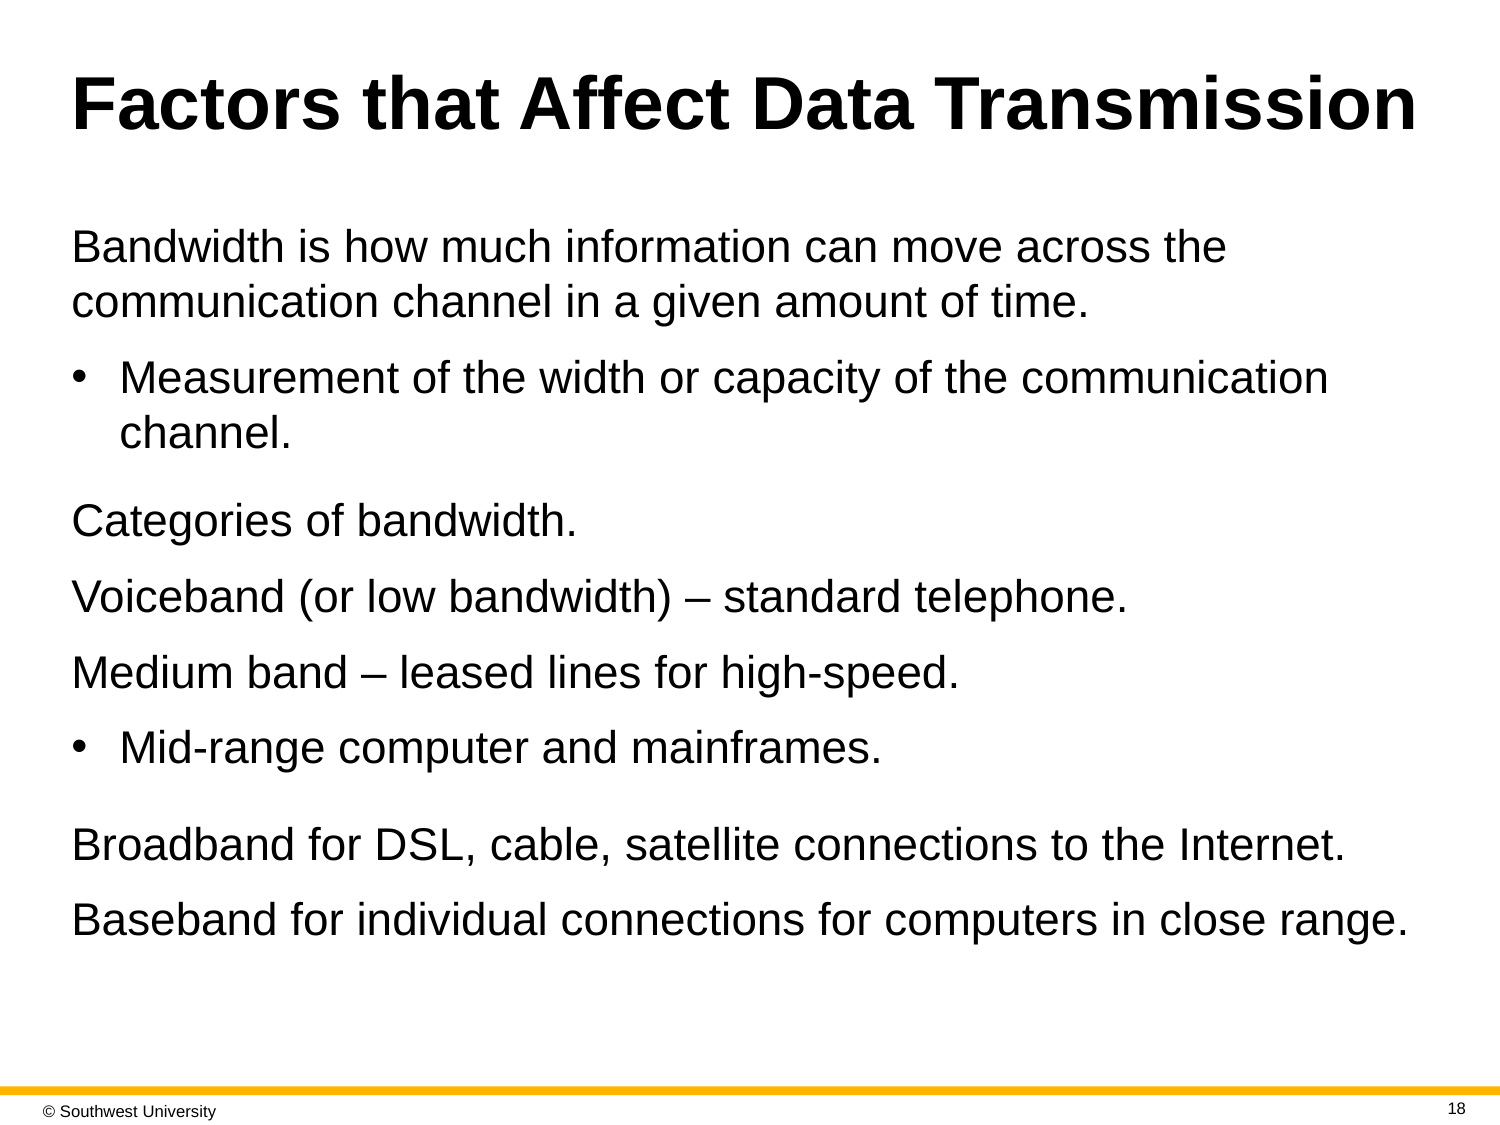

# Factors that Affect Data Transmission
Bandwidth is how much information can move across the communication channel in a given amount of time.
Measurement of the width or capacity of the communication channel.
Categories of bandwidth.
Voiceband (or low bandwidth) – standard telephone.
Medium band – leased lines for high-speed.
Mid-range computer and mainframes.
Broadband for D S L, cable, satellite connections to the Internet.
Baseband for individual connections for computers in close range.
18